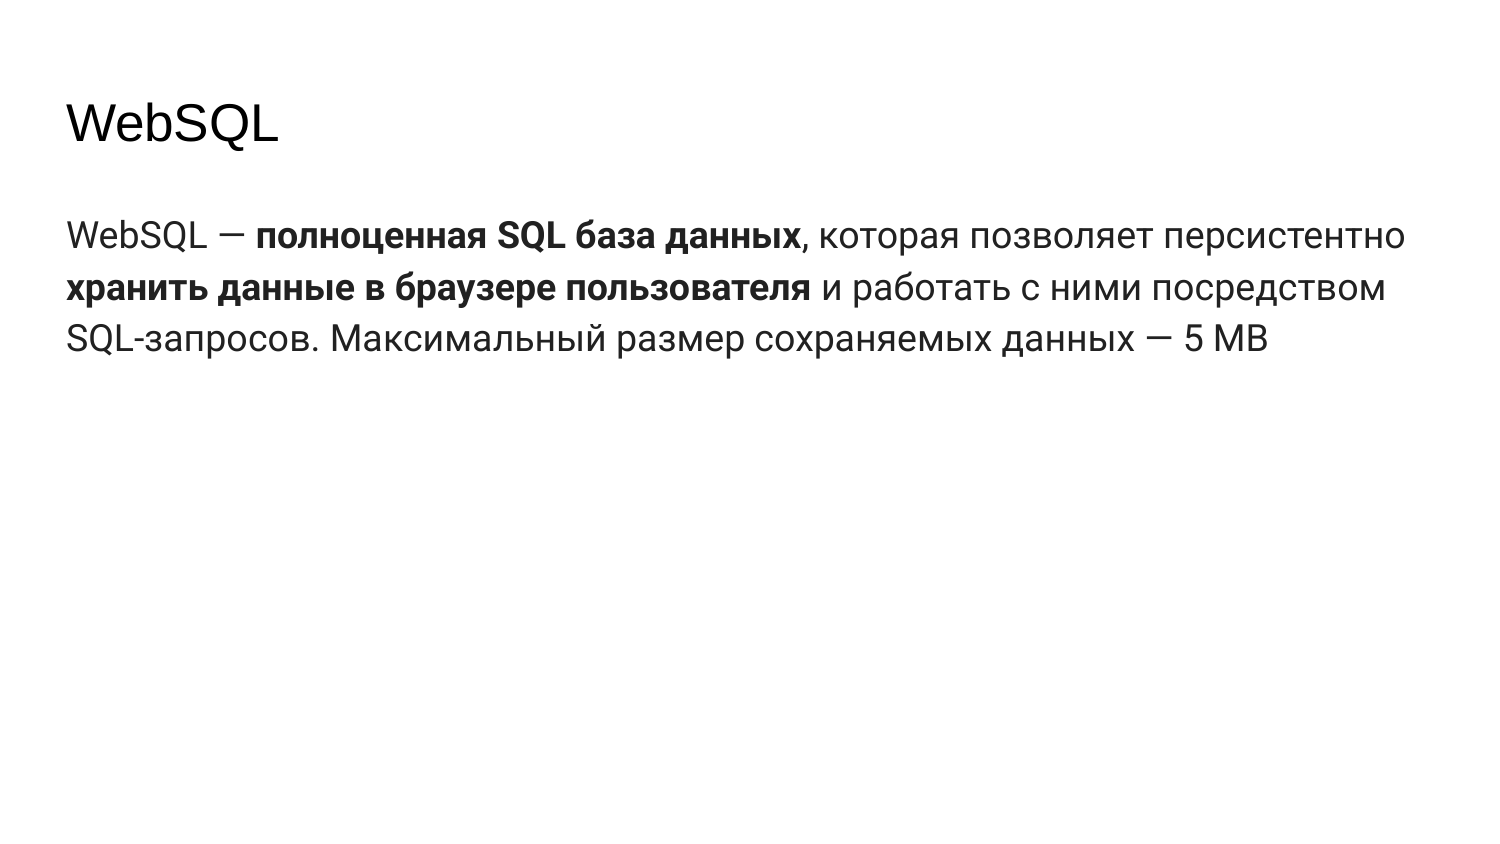

# WebSQL
WebSQL — полноценная SQL база данных, которая позволяет персистентно хранить данные в браузере пользователя и работать с ними посредством SQL-запросов. Максимальный размер сохраняемых данных — 5 MB